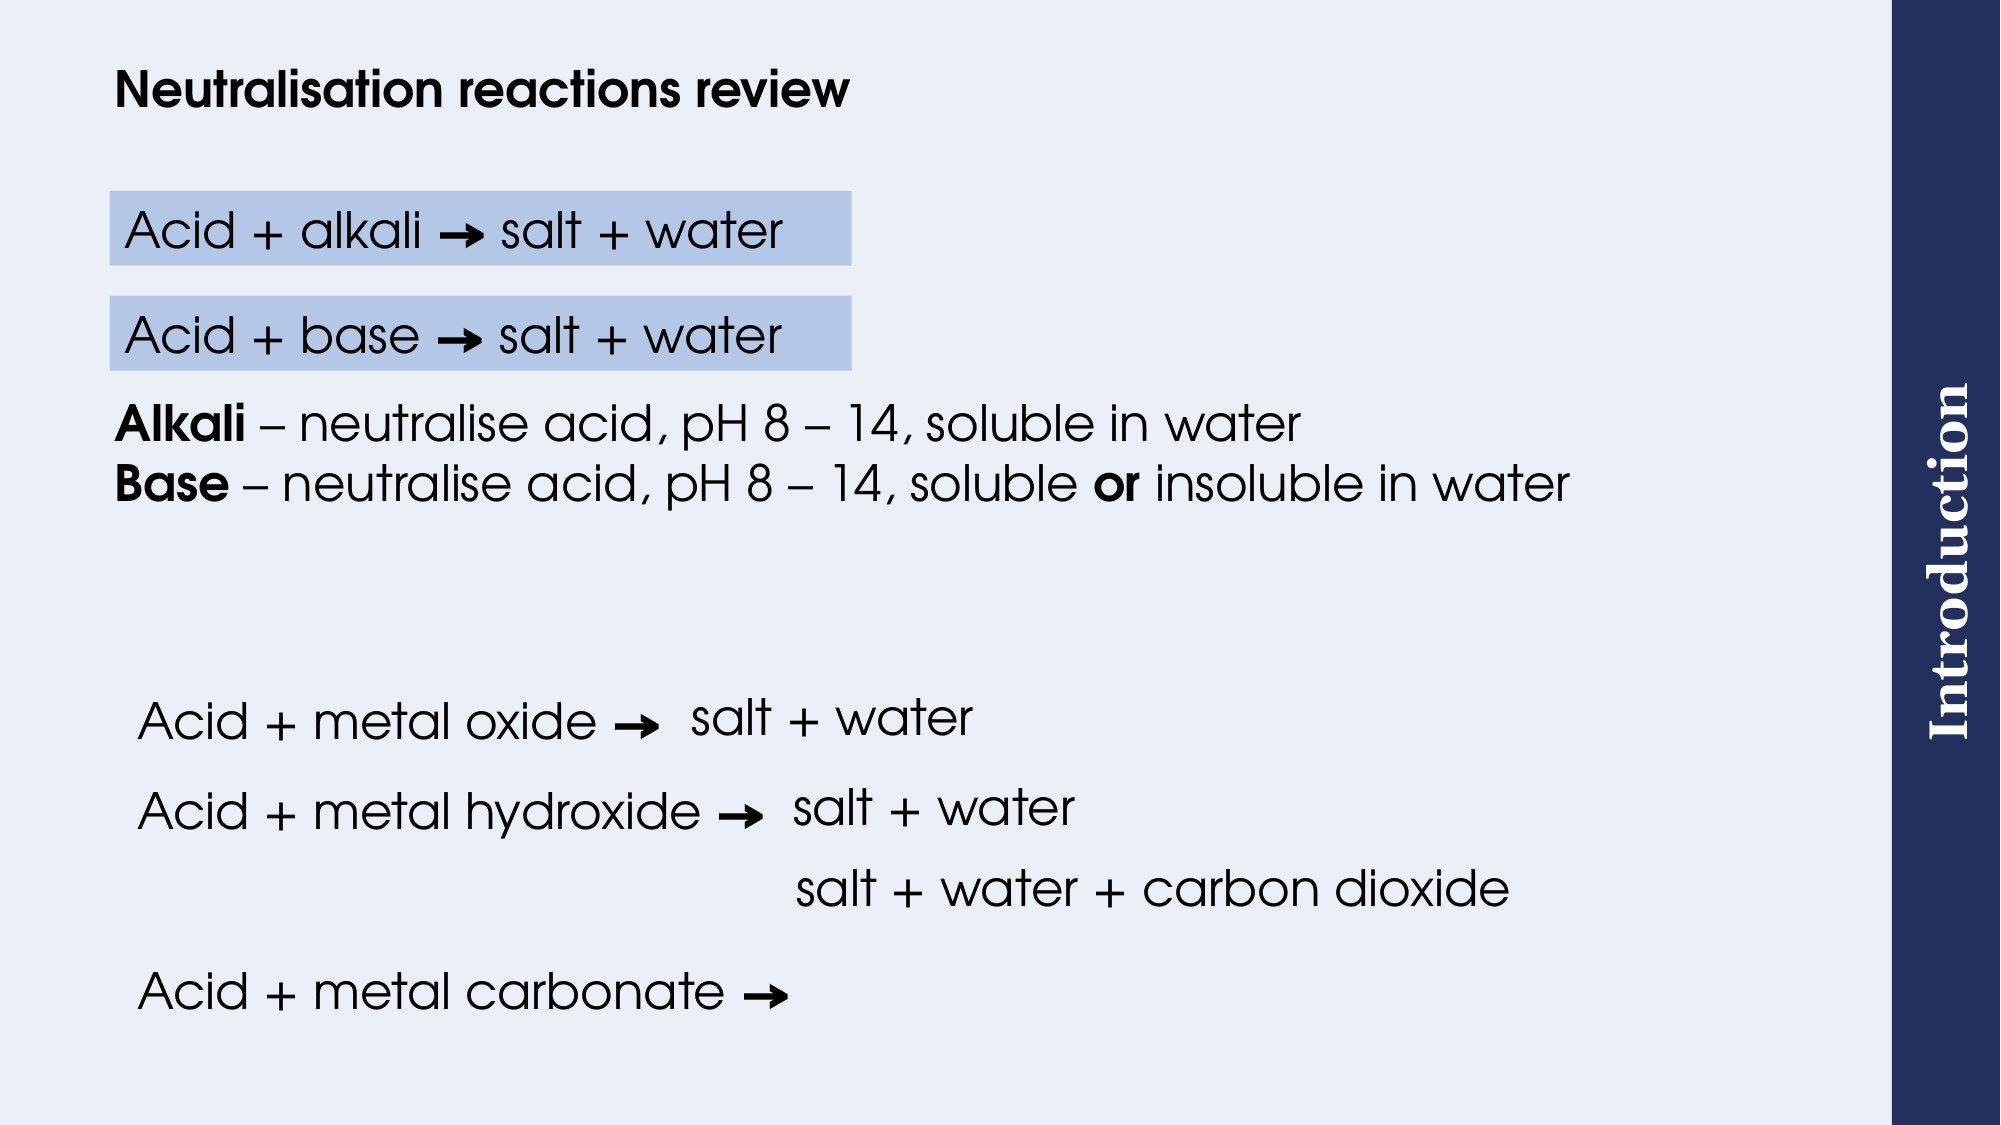

Neutralisation reactions review
Acid + alkali → salt + water
Acid + base → salt + water
Alkali – neutralise acid, pH 8 – 14, soluble in water
Base – neutralise acid, pH 8 – 14, soluble or insoluble in water
Acid + metal oxide →
Acid + metal hydroxide →
Acid + metal carbonate →

salt + water
salt + water
salt + water + carbon dioxide